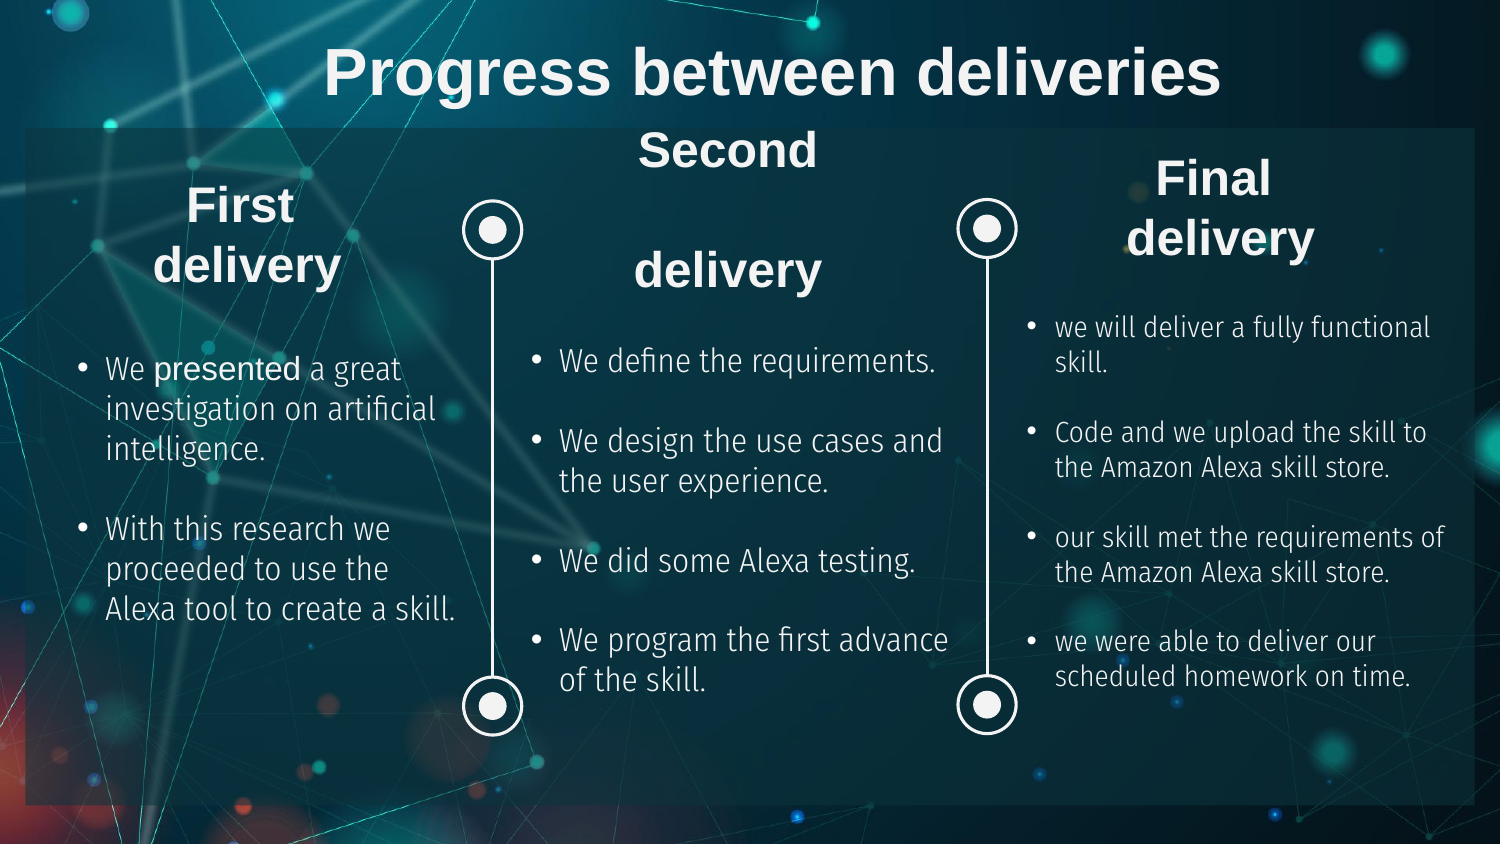

# Progress between deliveries

Final
 delivery
Second
 delivery
First
delivery

We presented a great investigation on artificial intelligence.

With this research we proceeded to use the Alexa tool to create a skill.
we will deliver a fully functional skill.

Code and we upload the skill to the Amazon Alexa skill store.

our skill met the requirements of the Amazon Alexa skill store.

we were able to deliver our scheduled homework on time.
We define the requirements.

We design the use cases and the user experience.

We did some Alexa testing.

We program the first advance of the skill.